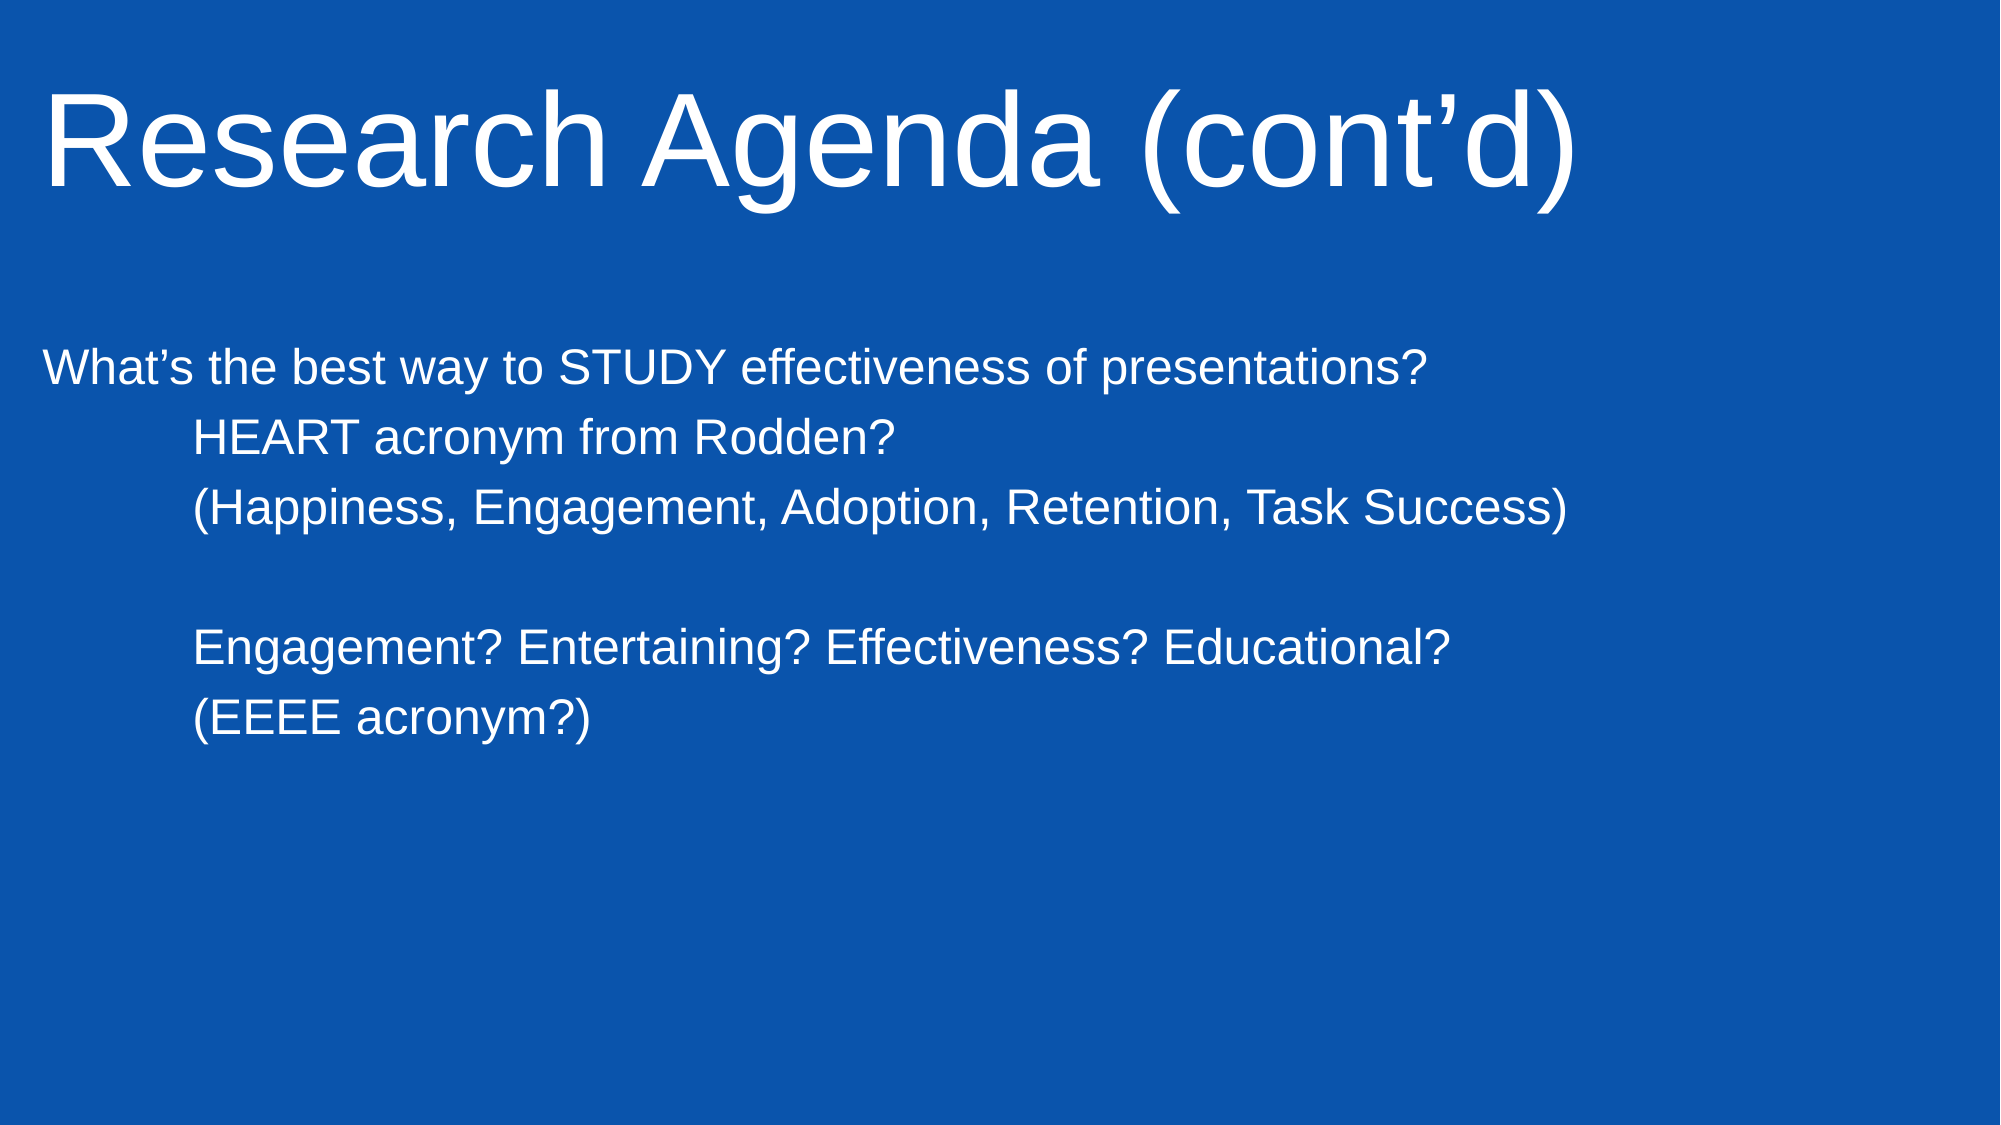

# Research Agenda (cont’d)

What’s the best way to STUDY effectiveness of presentations?
	HEART acronym from Rodden?
	(Happiness, Engagement, Adoption, Retention, Task Success)

	Engagement? Entertaining? Effectiveness? Educational?
	(EEEE acronym?)